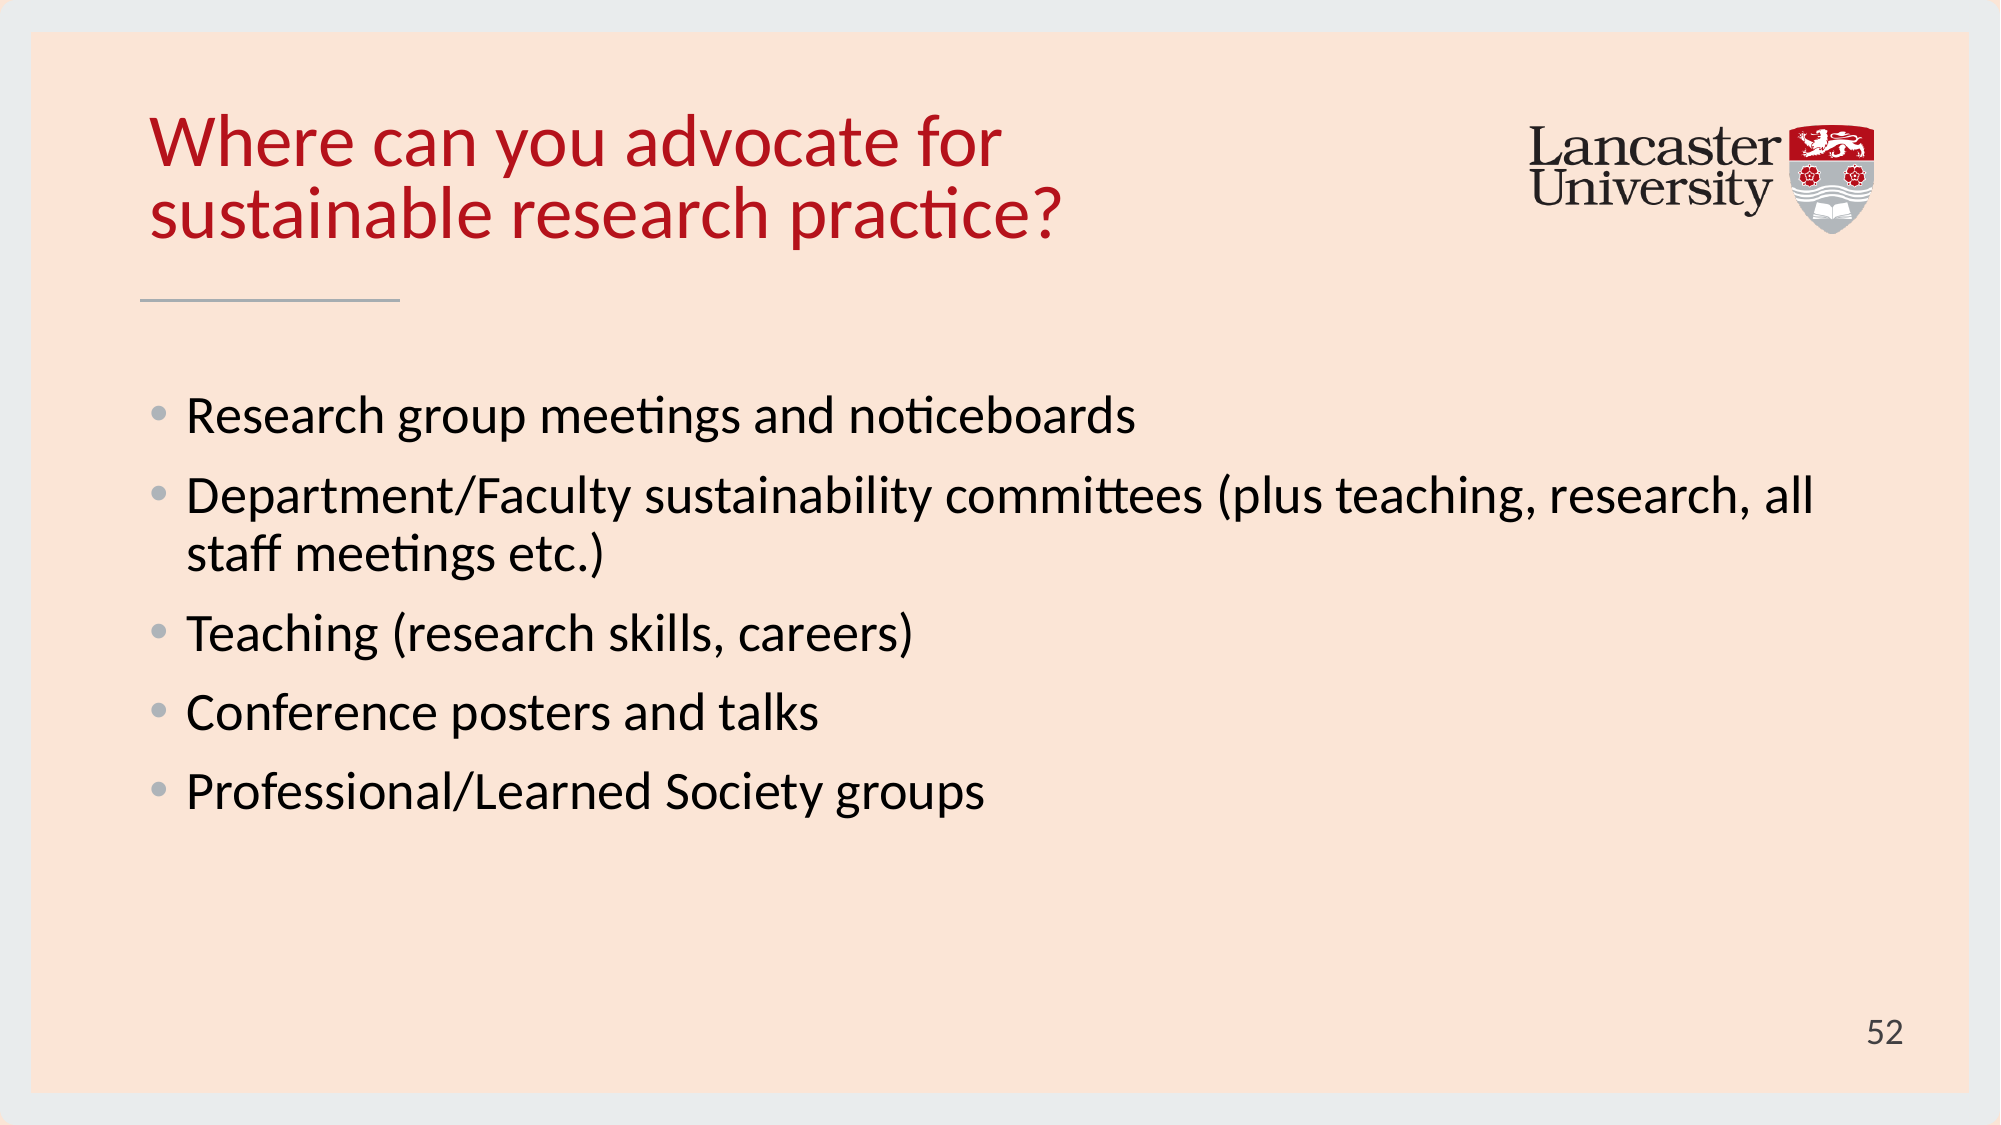

# Where can you advocate for sustainable research practice?
Research group meetings and noticeboards
Department/Faculty sustainability committees (plus teaching, research, all staff meetings etc.)
Teaching (research skills, careers)
Conference posters and talks
Professional/Learned Society groups
52